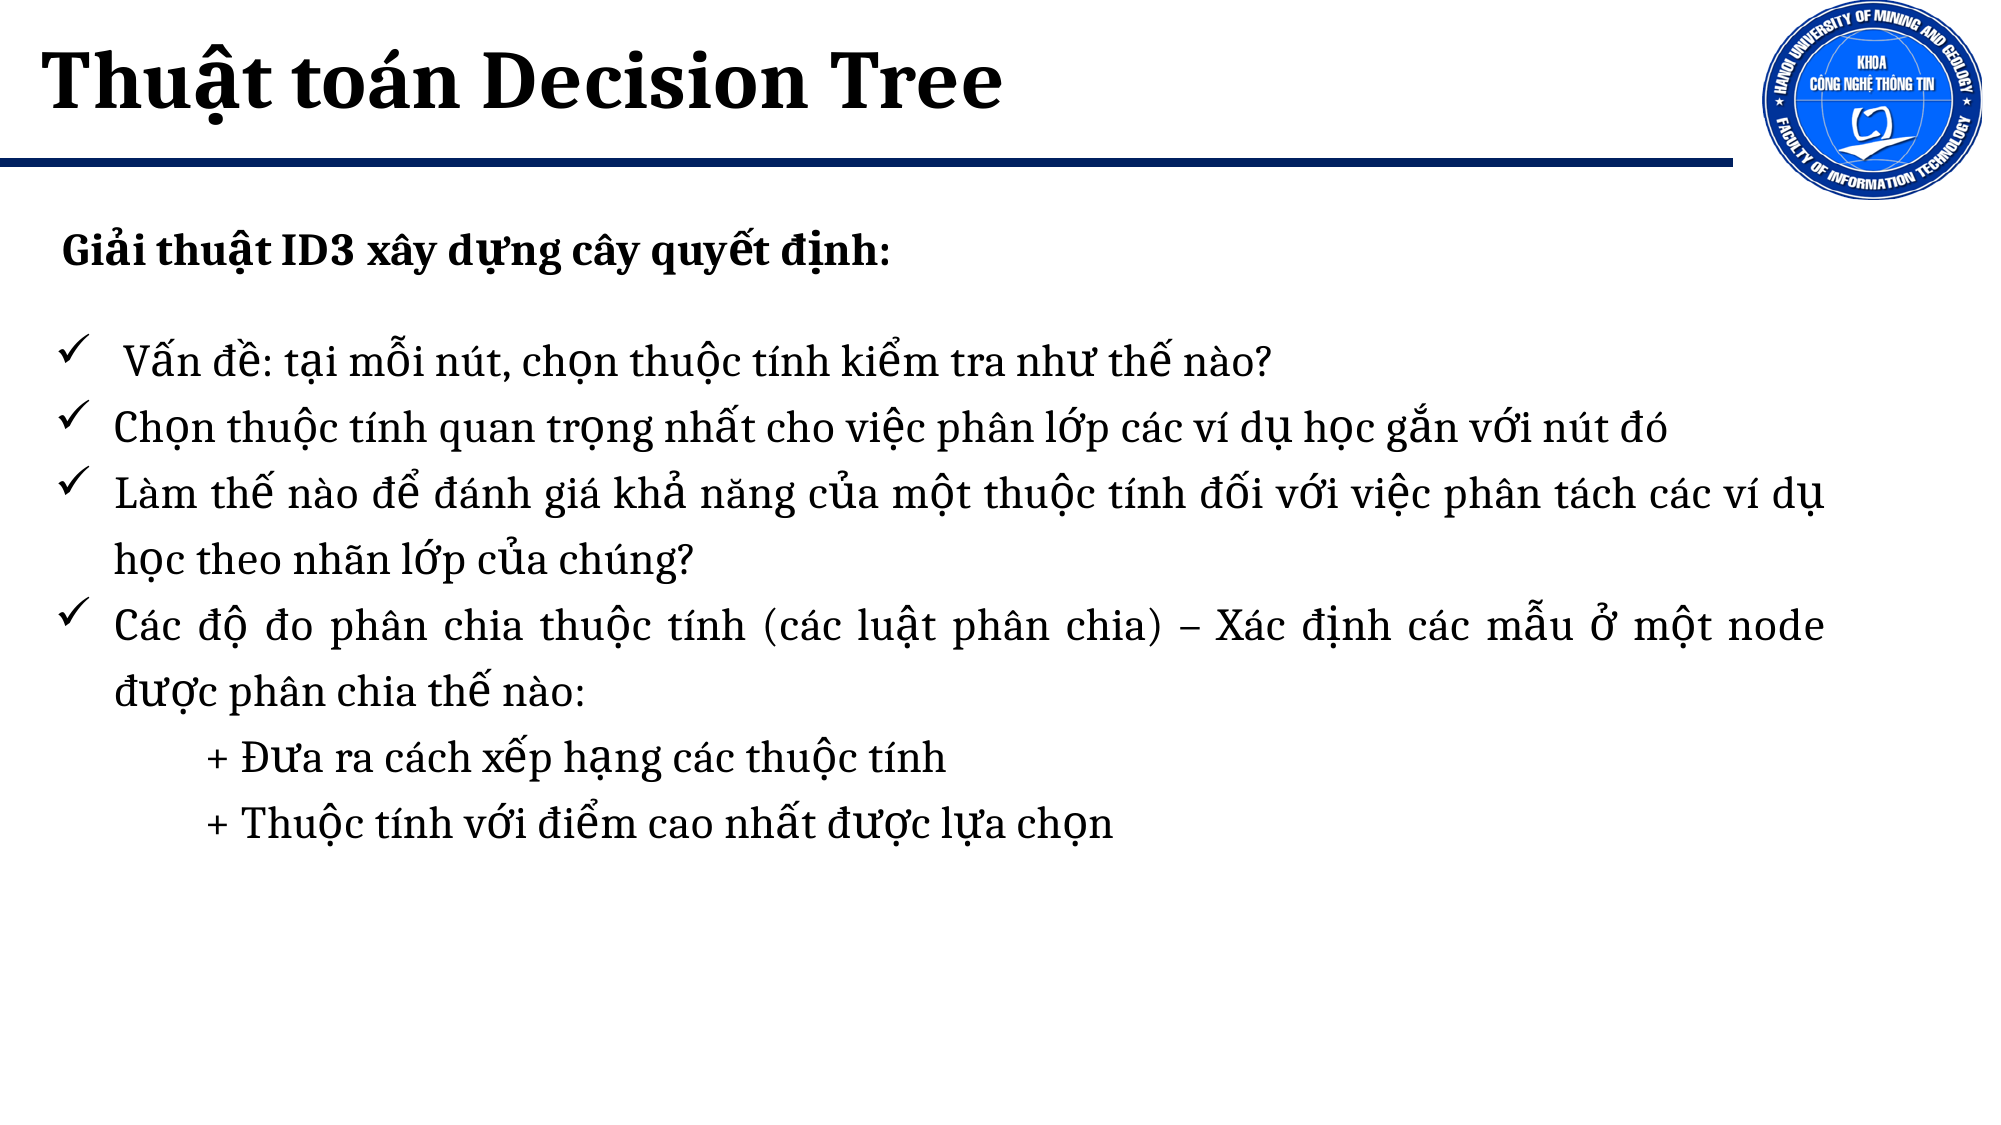

# Thuật toán Decision Tree

Giải thuật ID3 xây dựng cây quyết định:
   Vấn đề: tại mỗi nút, chọn thuộc tính kiểm tra như thế nào?
  Chọn thuộc tính quan trọng nhất cho việc phân lớp các ví dụ học gắn với nút đó
Làm thế nào để đánh giá khả năng của một thuộc tính đối với việc phân tách các ví dụ học theo nhãn lớp của chúng?
Các độ đo phân chia thuộc tính (các luật phân chia) – Xác định các mẫu ở một node được phân chia thế nào:
	+ Đưa ra cách xếp hạng các thuộc tính
	+ Thuộc tính với điểm cao nhất được lựa chọn